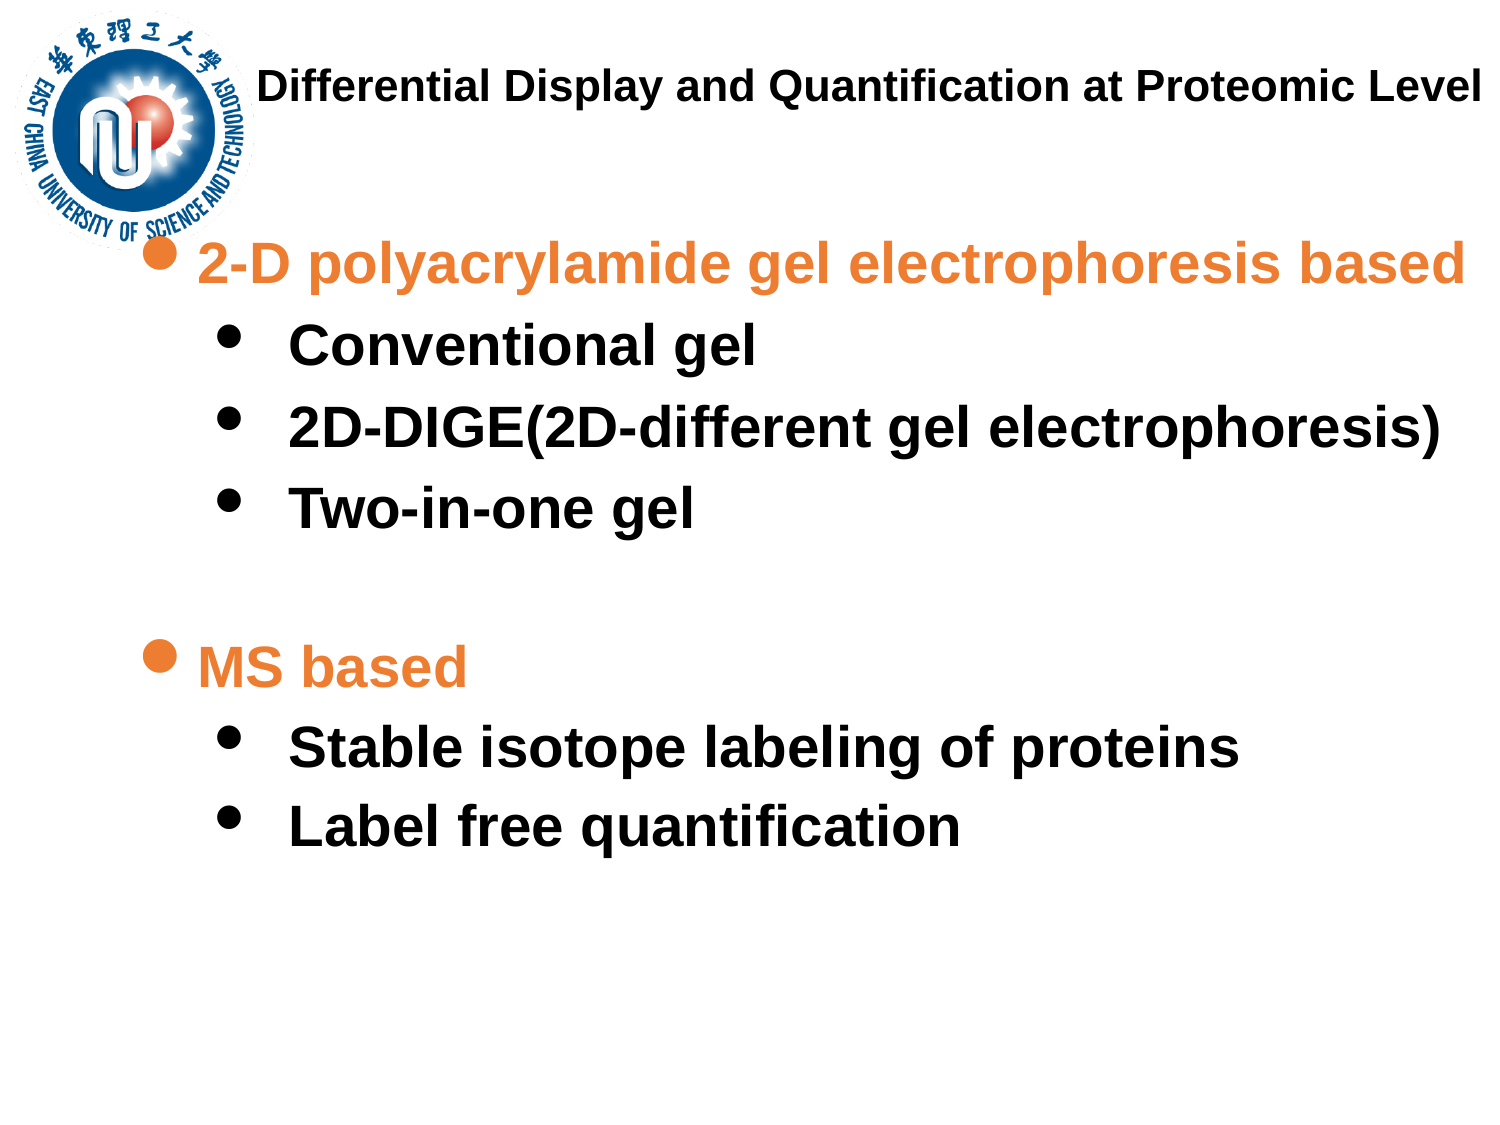

Differential Display and Quantification at Proteomic Level
2-D polyacrylamide gel electrophoresis based
Conventional gel
2D-DIGE(2D-different gel electrophoresis)
Two-in-one gel

MS based
Stable isotope labeling of proteins
Label free quantification